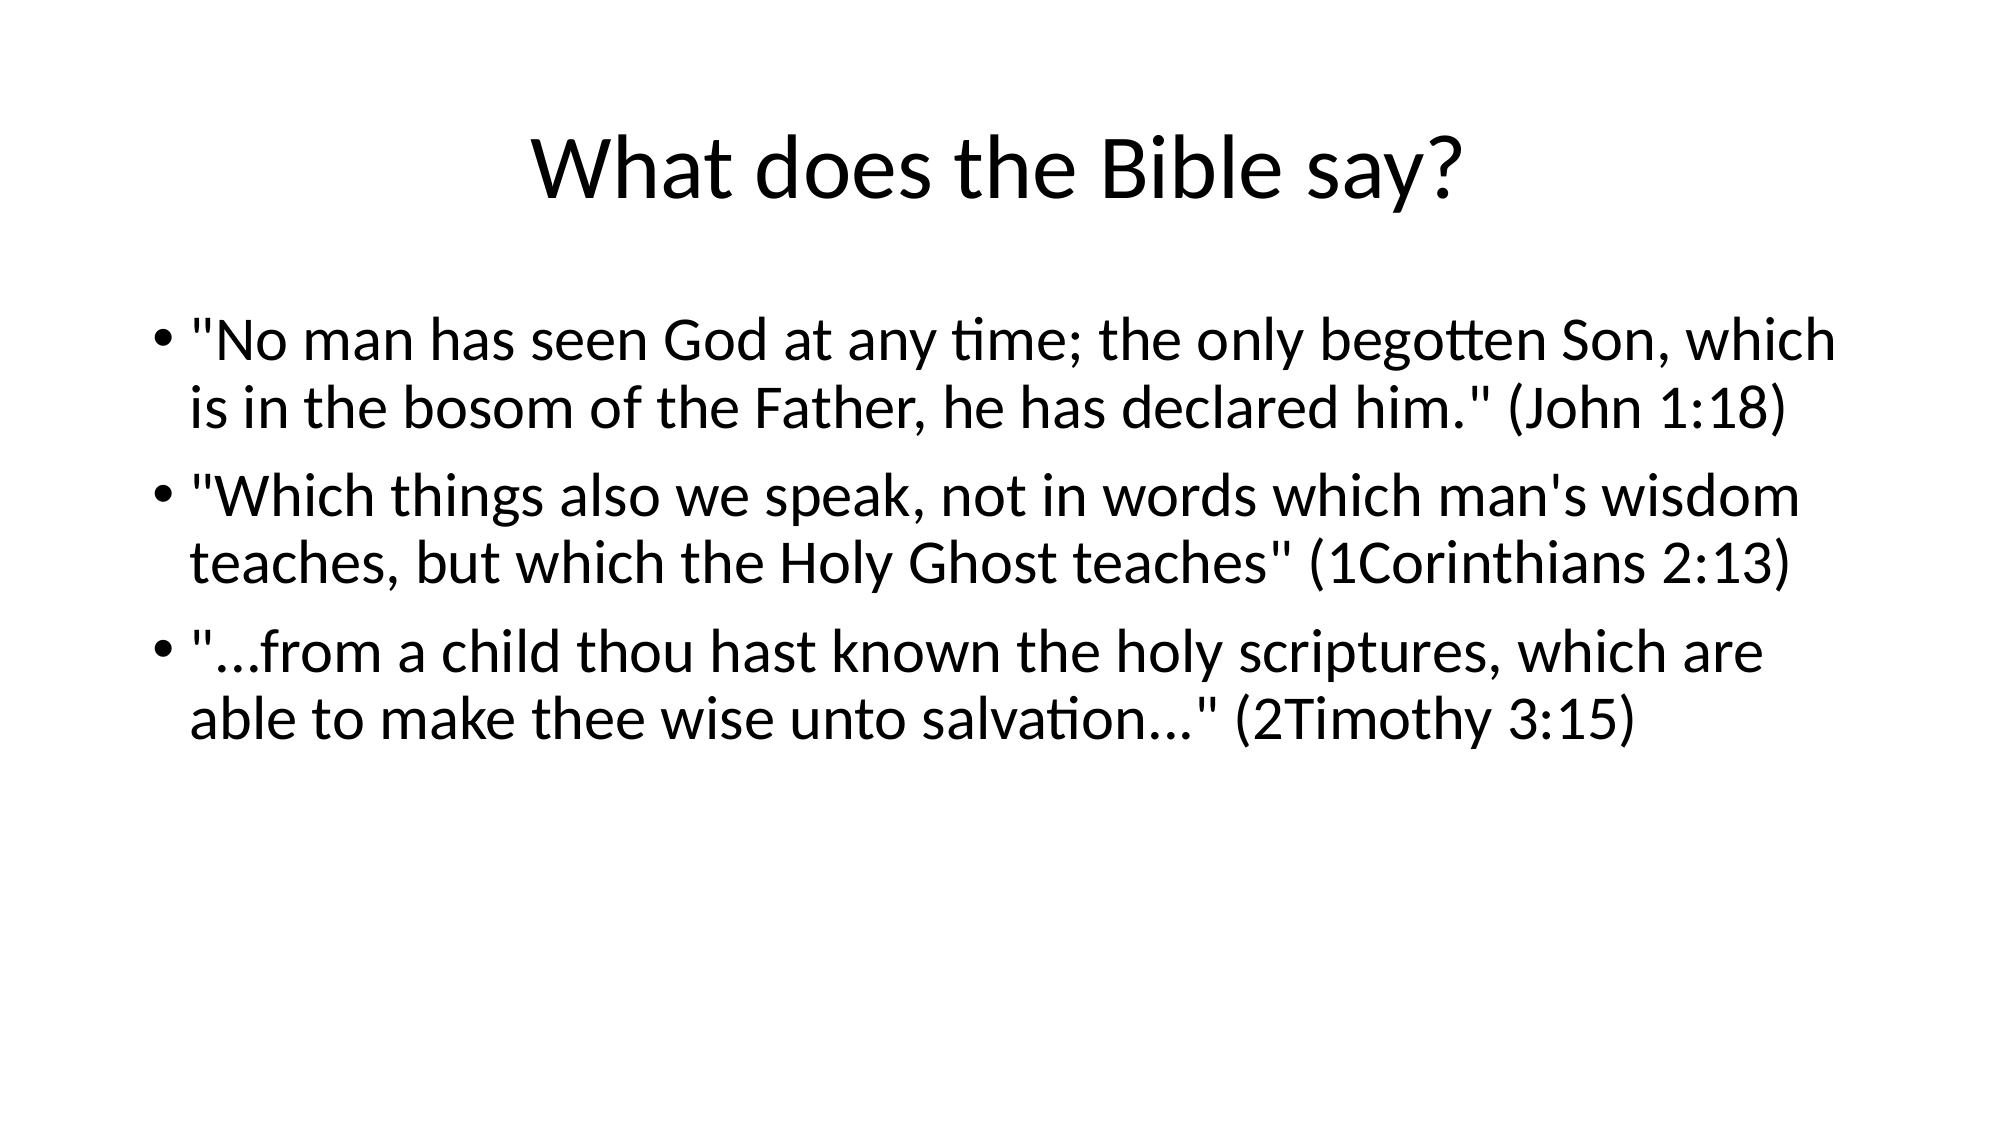

# What does the Bible say?
"No man has seen God at any time; the only begotten Son, which is in the bosom of the Father, he has declared him." (John 1:18)
"Which things also we speak, not in words which man's wisdom teaches, but which the Holy Ghost teaches" (1Corinthians 2:13)
"...from a child thou hast known the holy scriptures, which are able to make thee wise unto salvation..." (2Timothy 3:15)